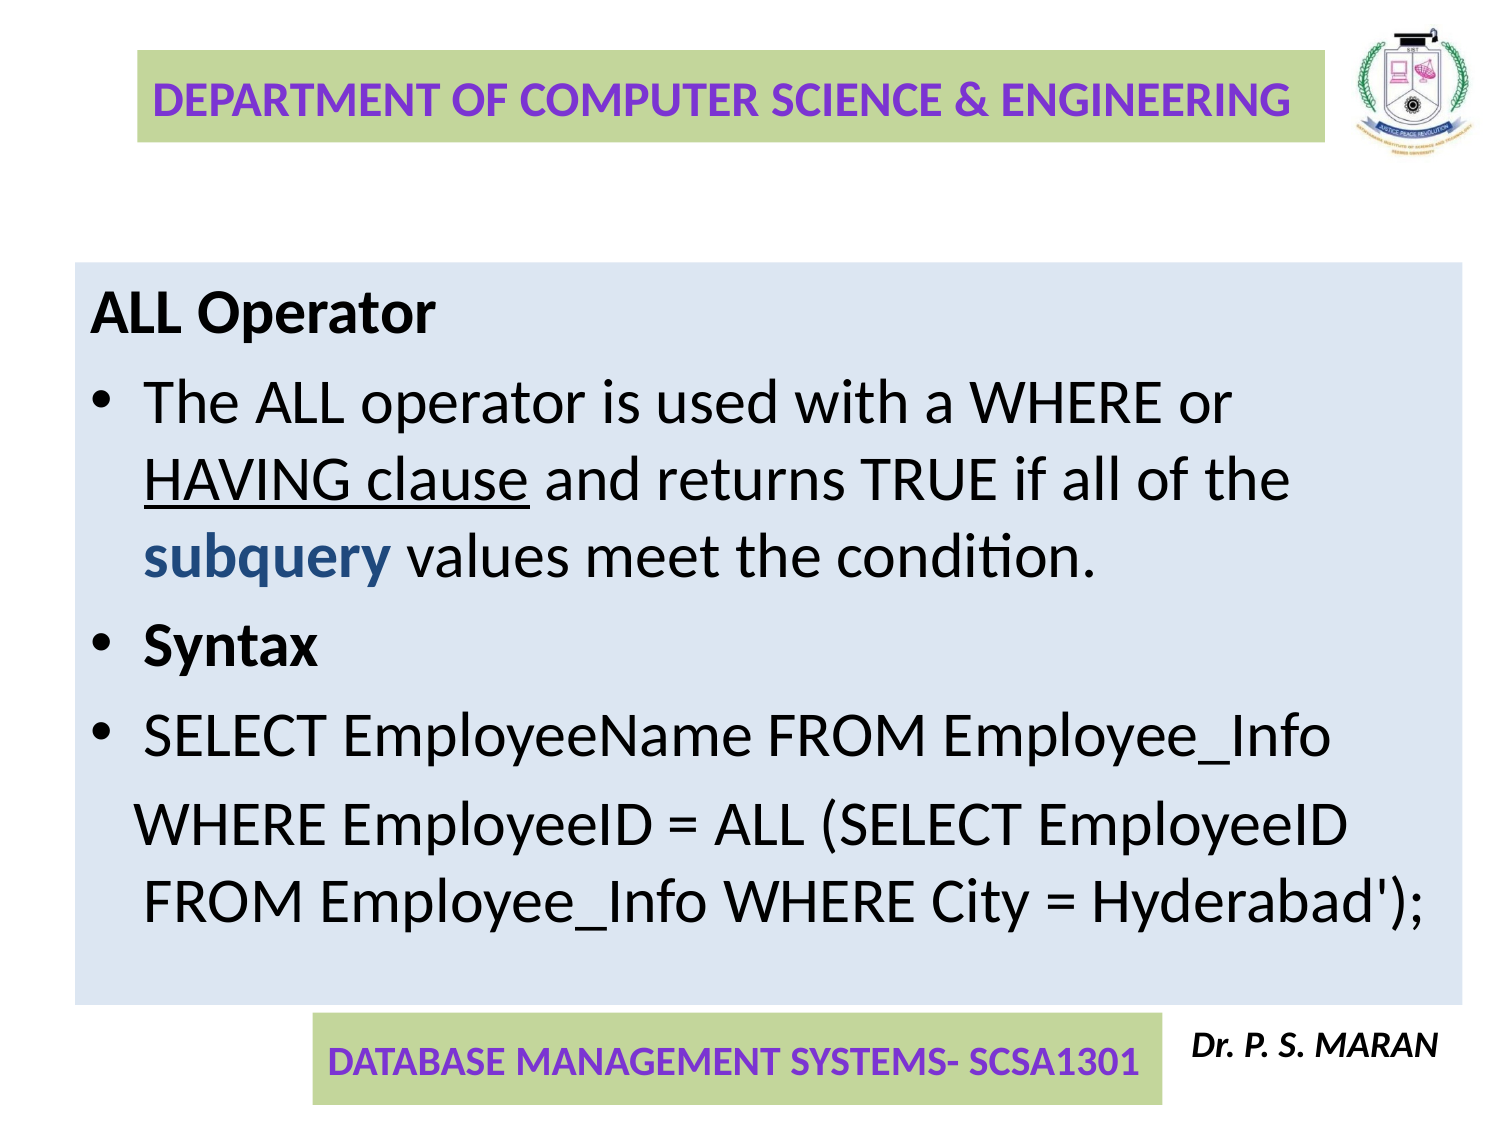

ALL Operator
The ALL operator is used with a WHERE or HAVING clause and returns TRUE if all of the subquery values meet the condition.
Syntax
SELECT EmployeeName FROM Employee_Info
   WHERE EmployeeID = ALL (SELECT EmployeeID FROM Employee_Info WHERE City = Hyderabad');